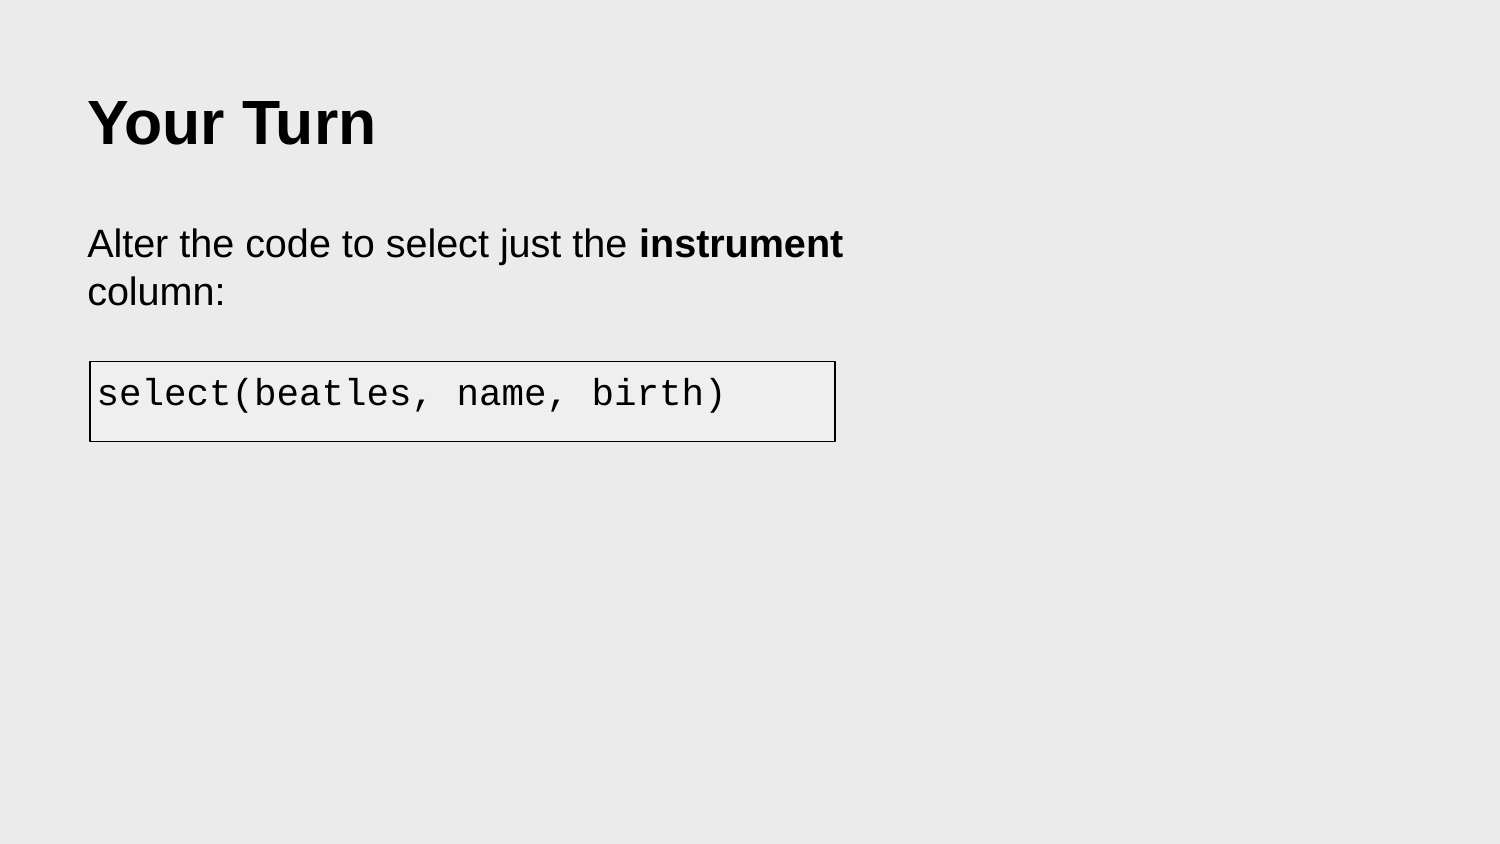

Your Turn
Alter the code to select just the instrument column:

select(beatles, name, birth)